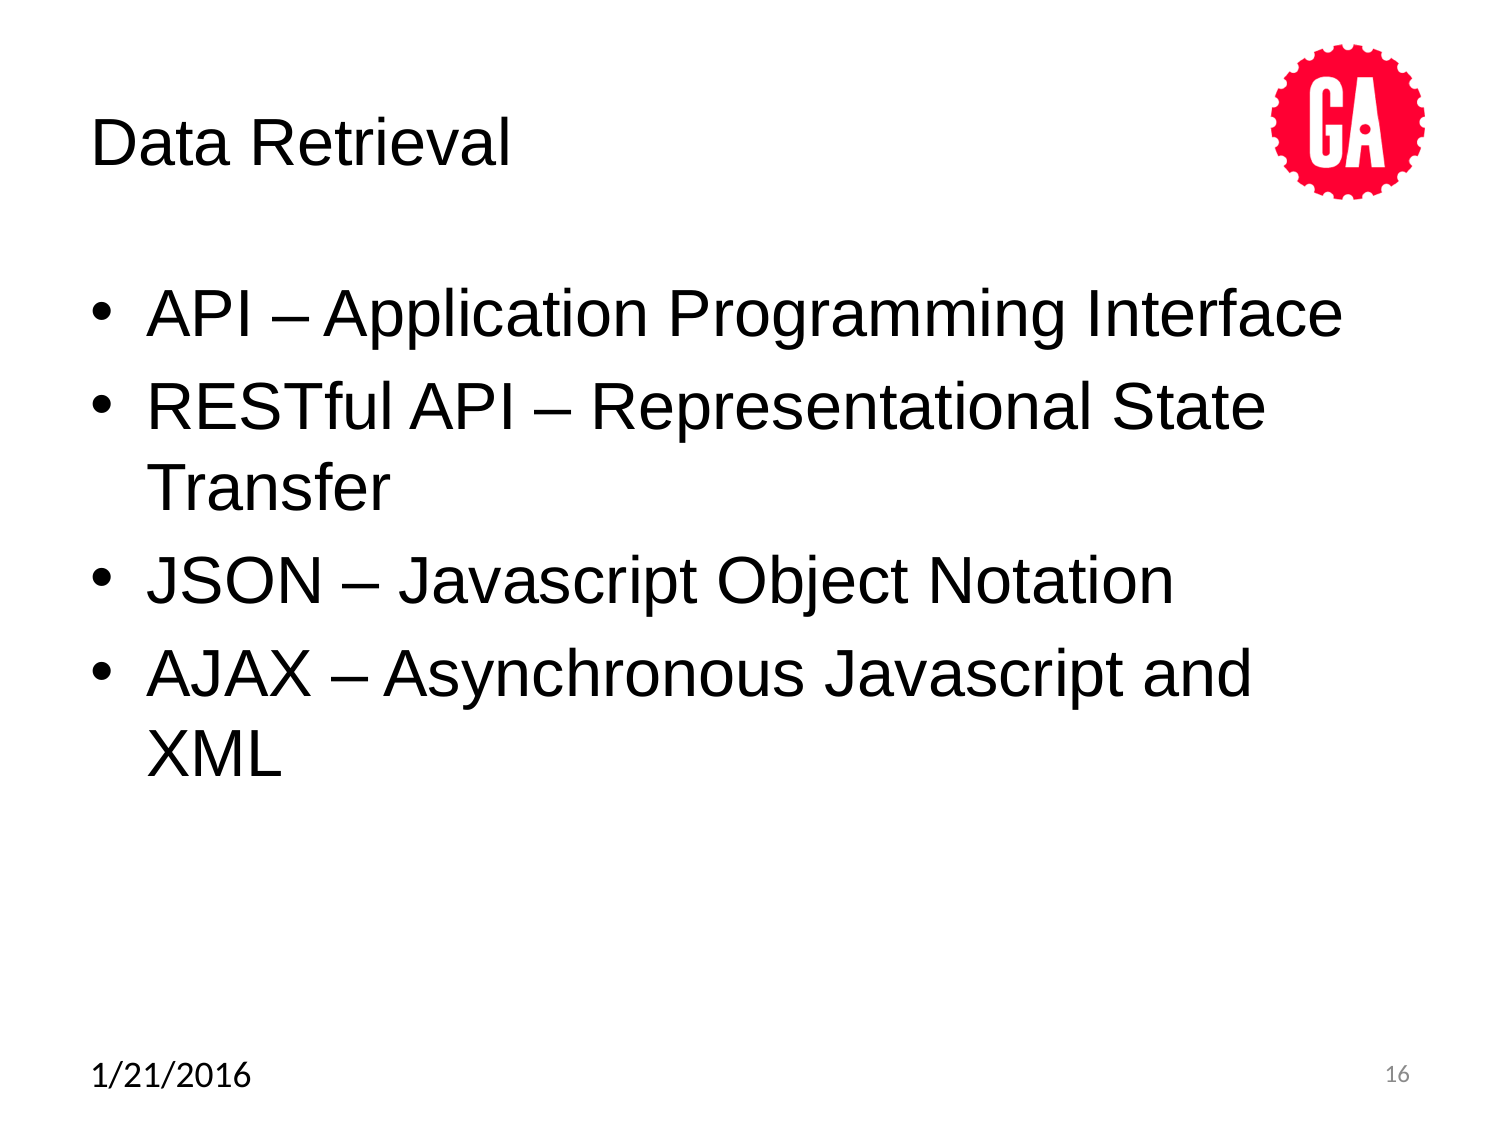

# Data Retrieval
API – Application Programming Interface
RESTful API – Representational State Transfer
JSON – Javascript Object Notation
AJAX – Asynchronous Javascript and XML
1/21/2016
16